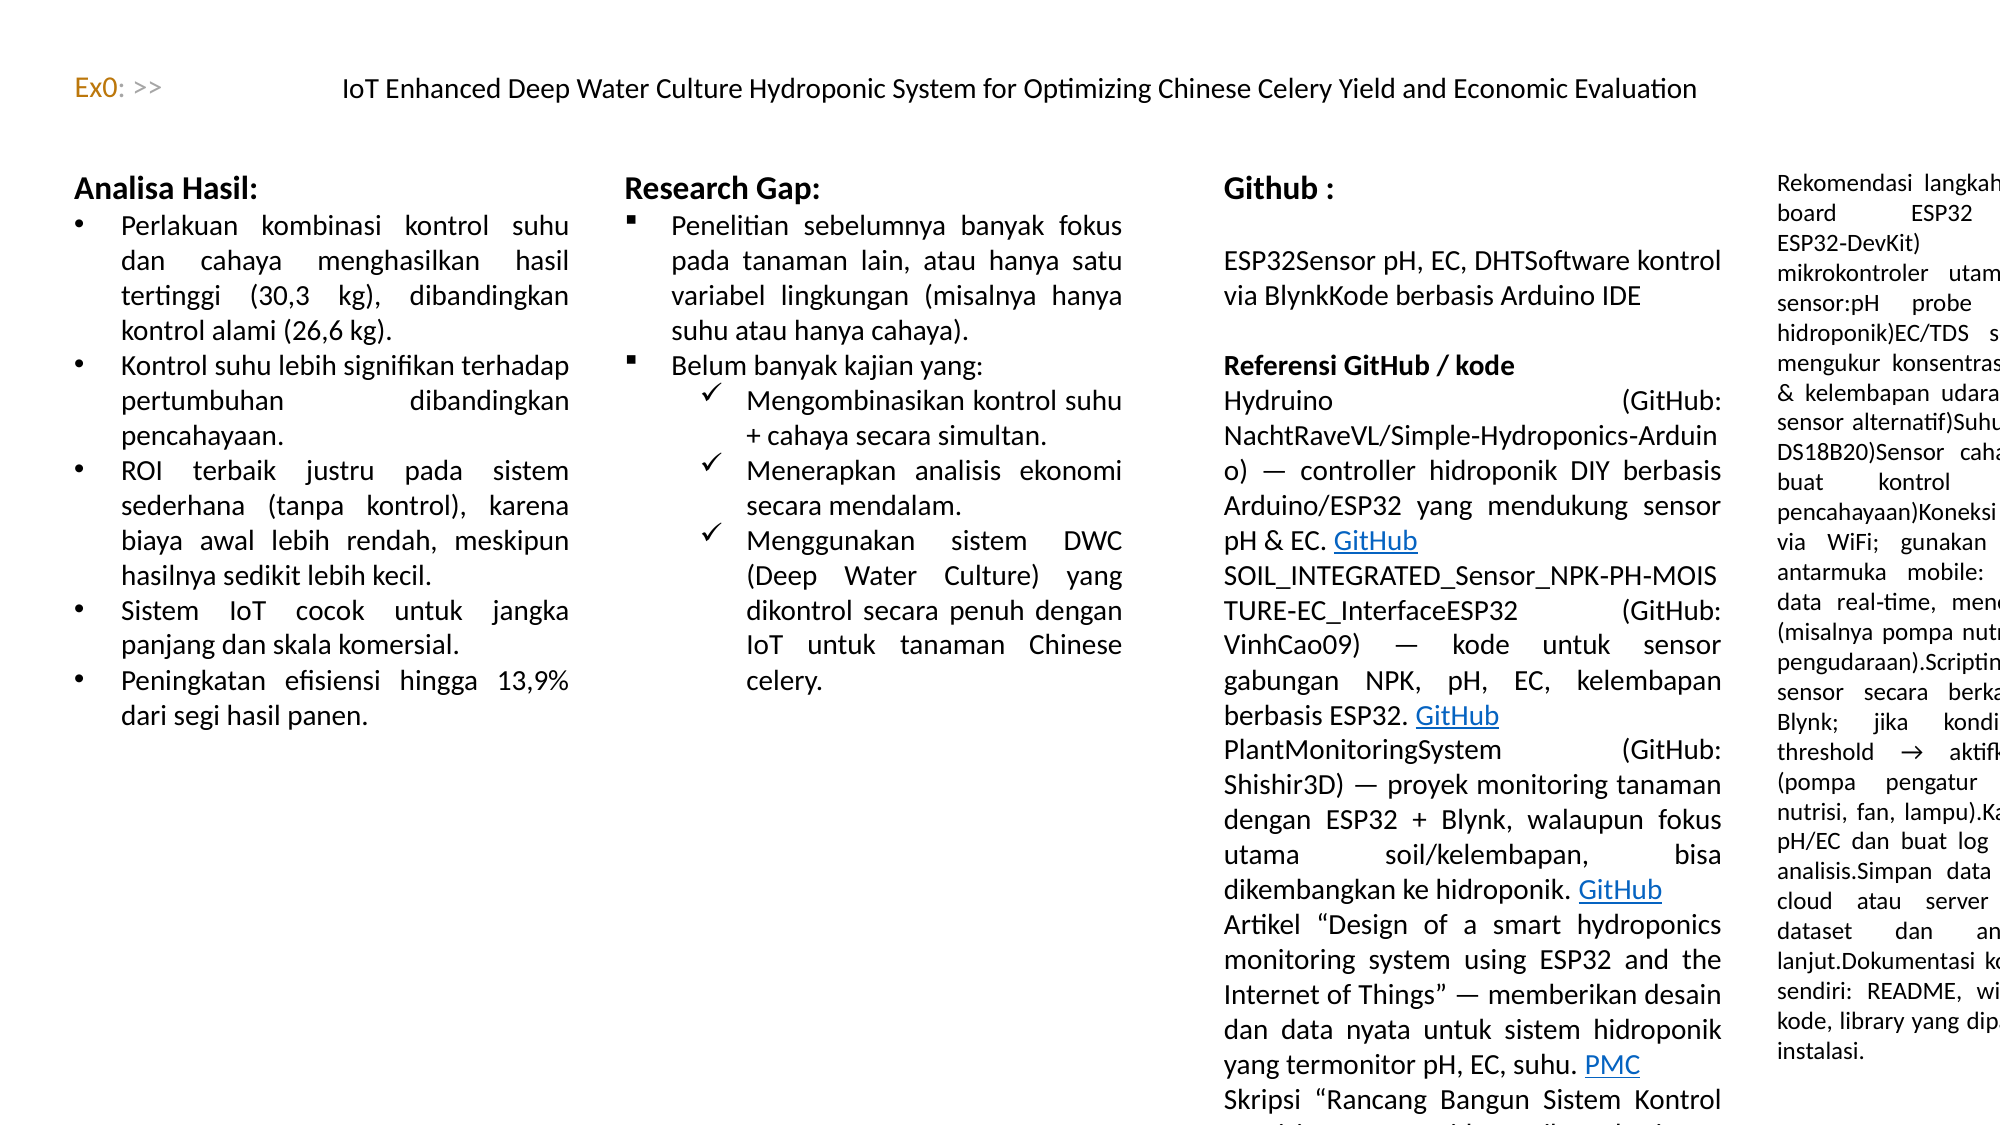

IoT Enhanced Deep Water Culture Hydroponic System for Optimizing Chinese Celery Yield and Economic Evaluation
# Ex0: >>
Github :

ESP32Sensor pH, EC, DHTSoftware kontrol via BlynkKode berbasis Arduino IDE

Referensi GitHub / kode
Hydruino (GitHub: NachtRaveVL/Simple‑Hydroponics‑Arduino) — controller hidroponik DIY berbasis Arduino/ESP32 yang mendukung sensor pH & EC. GitHub
SOIL_INTEGRATED_Sensor_NPK‑PH‑MOISTURE‑EC_InterfaceESP32 (GitHub: VinhCao09) — kode untuk sensor gabungan NPK, pH, EC, kelembapan berbasis ESP32. GitHub
PlantMonitoringSystem (GitHub: Shishir3D) — proyek monitoring tanaman dengan ESP32 + Blynk, walaupun fokus utama soil/kelembapan, bisa dikembangkan ke hidroponik. GitHub
Artikel “Design of a smart hydroponics monitoring system using ESP32 and the Internet of Things” — memberikan desain dan data nyata untuk sistem hidroponik yang termonitor pH, EC, suhu. PMC
Skripsi “Rancang Bangun Sistem Kontrol Nutrisi Tanaman Hidroponik Berbasis IoT Dengan Blynk” — cocok sebagai acuan implementasi aplikasi Android + ESP32 + sensor pH/TDS. UMS ETD-db

Rekomendasi langkah adaptasiPilih board ESP32 (misalnya ESP32‑DevKit) sebagai mikrokontroler utama.Integrasikan sensor:pH probe (air larutan hidroponik)EC/TDS sensor (untuk mengukur konsentrasi nutrisi)Suhu & kelembapan udara (DHT22 atau sensor alternatif)Suhu air (misalnya DS18B20)Sensor cahaya (optional, buat kontrol LED atau pencahayaan)Koneksi ke internet via WiFi; gunakan Blynk untuk antarmuka mobile: menampilkan data real‑time, menerima kontrol (misalnya pompa nutrisi, LED grow, pengudaraan).Scripting: baca sensor secara berkala, kirim ke Blynk; jika kondisi melewati threshold → aktifkan aktuator (pompa pengatur pH, pompa nutrisi, fan, lampu).Kalibrasi sensor pH/EC dan buat log historis untuk analisis.Simpan data (opsional) ke cloud atau server lokal untuk dataset dan analisis lebih lanjut.Dokumentasi kode di GitHub sendiri: README, wiring diagram, kode, library yang dipakai, petunjuk instalasi.
Analisa Hasil:
Perlakuan kombinasi kontrol suhu dan cahaya menghasilkan hasil tertinggi (30,3 kg), dibandingkan kontrol alami (26,6 kg).
Kontrol suhu lebih signifikan terhadap pertumbuhan dibandingkan pencahayaan.
ROI terbaik justru pada sistem sederhana (tanpa kontrol), karena biaya awal lebih rendah, meskipun hasilnya sedikit lebih kecil.
Sistem IoT cocok untuk jangka panjang dan skala komersial.
Peningkatan efisiensi hingga 13,9% dari segi hasil panen.
Research Gap:
Penelitian sebelumnya banyak fokus pada tanaman lain, atau hanya satu variabel lingkungan (misalnya hanya suhu atau hanya cahaya).
Belum banyak kajian yang:
Mengombinasikan kontrol suhu + cahaya secara simultan.
Menerapkan analisis ekonomi secara mendalam.
Menggunakan sistem DWC (Deep Water Culture) yang dikontrol secara penuh dengan IoT untuk tanaman Chinese celery.